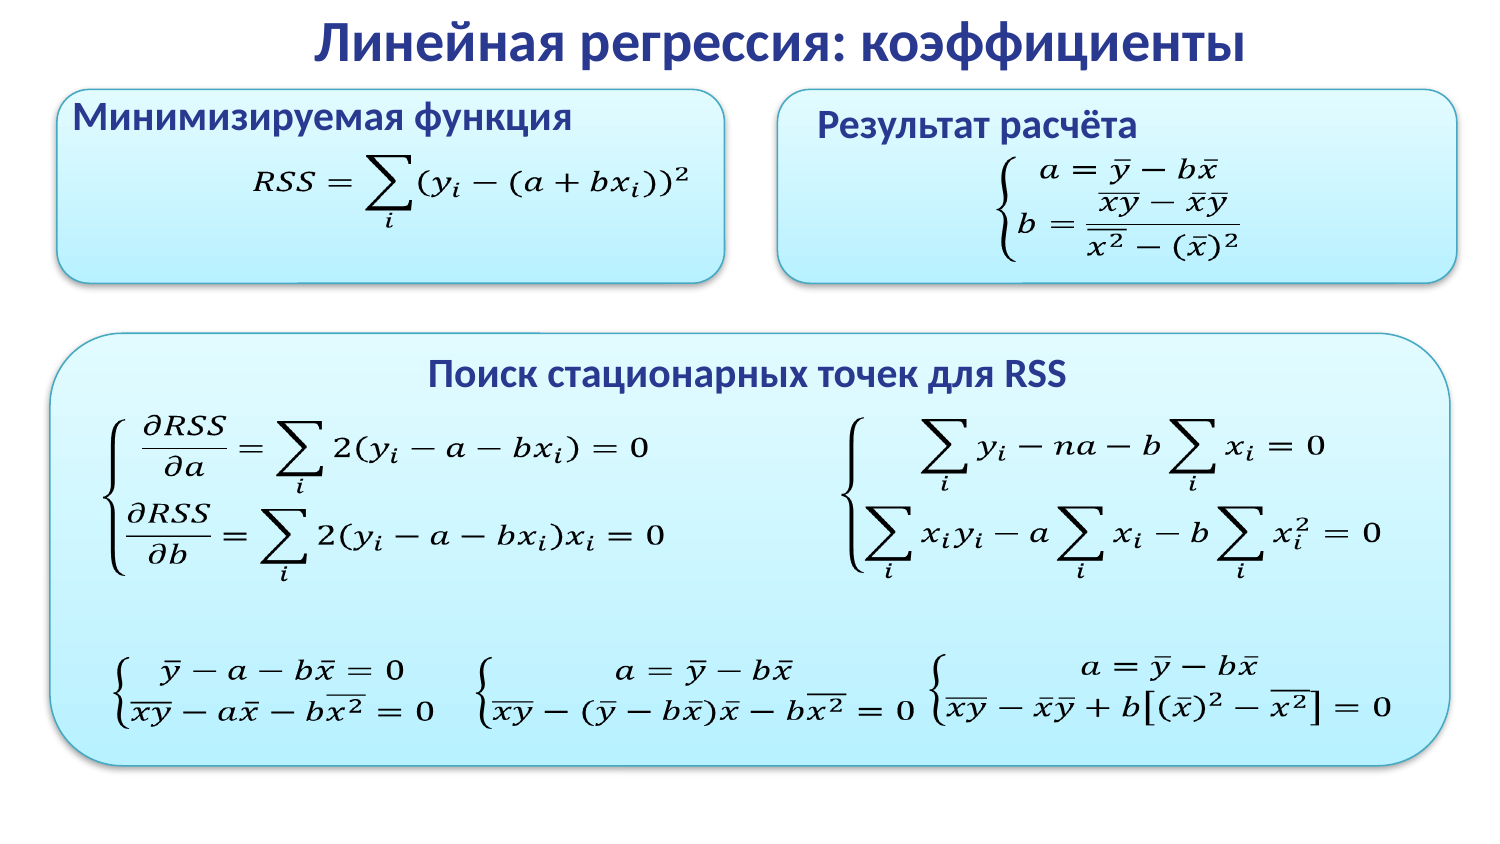

Линейная регрессия: коэффициенты
Минимизируемая функция

Результат расчёта

Поиск стационарных точек для RSS

89